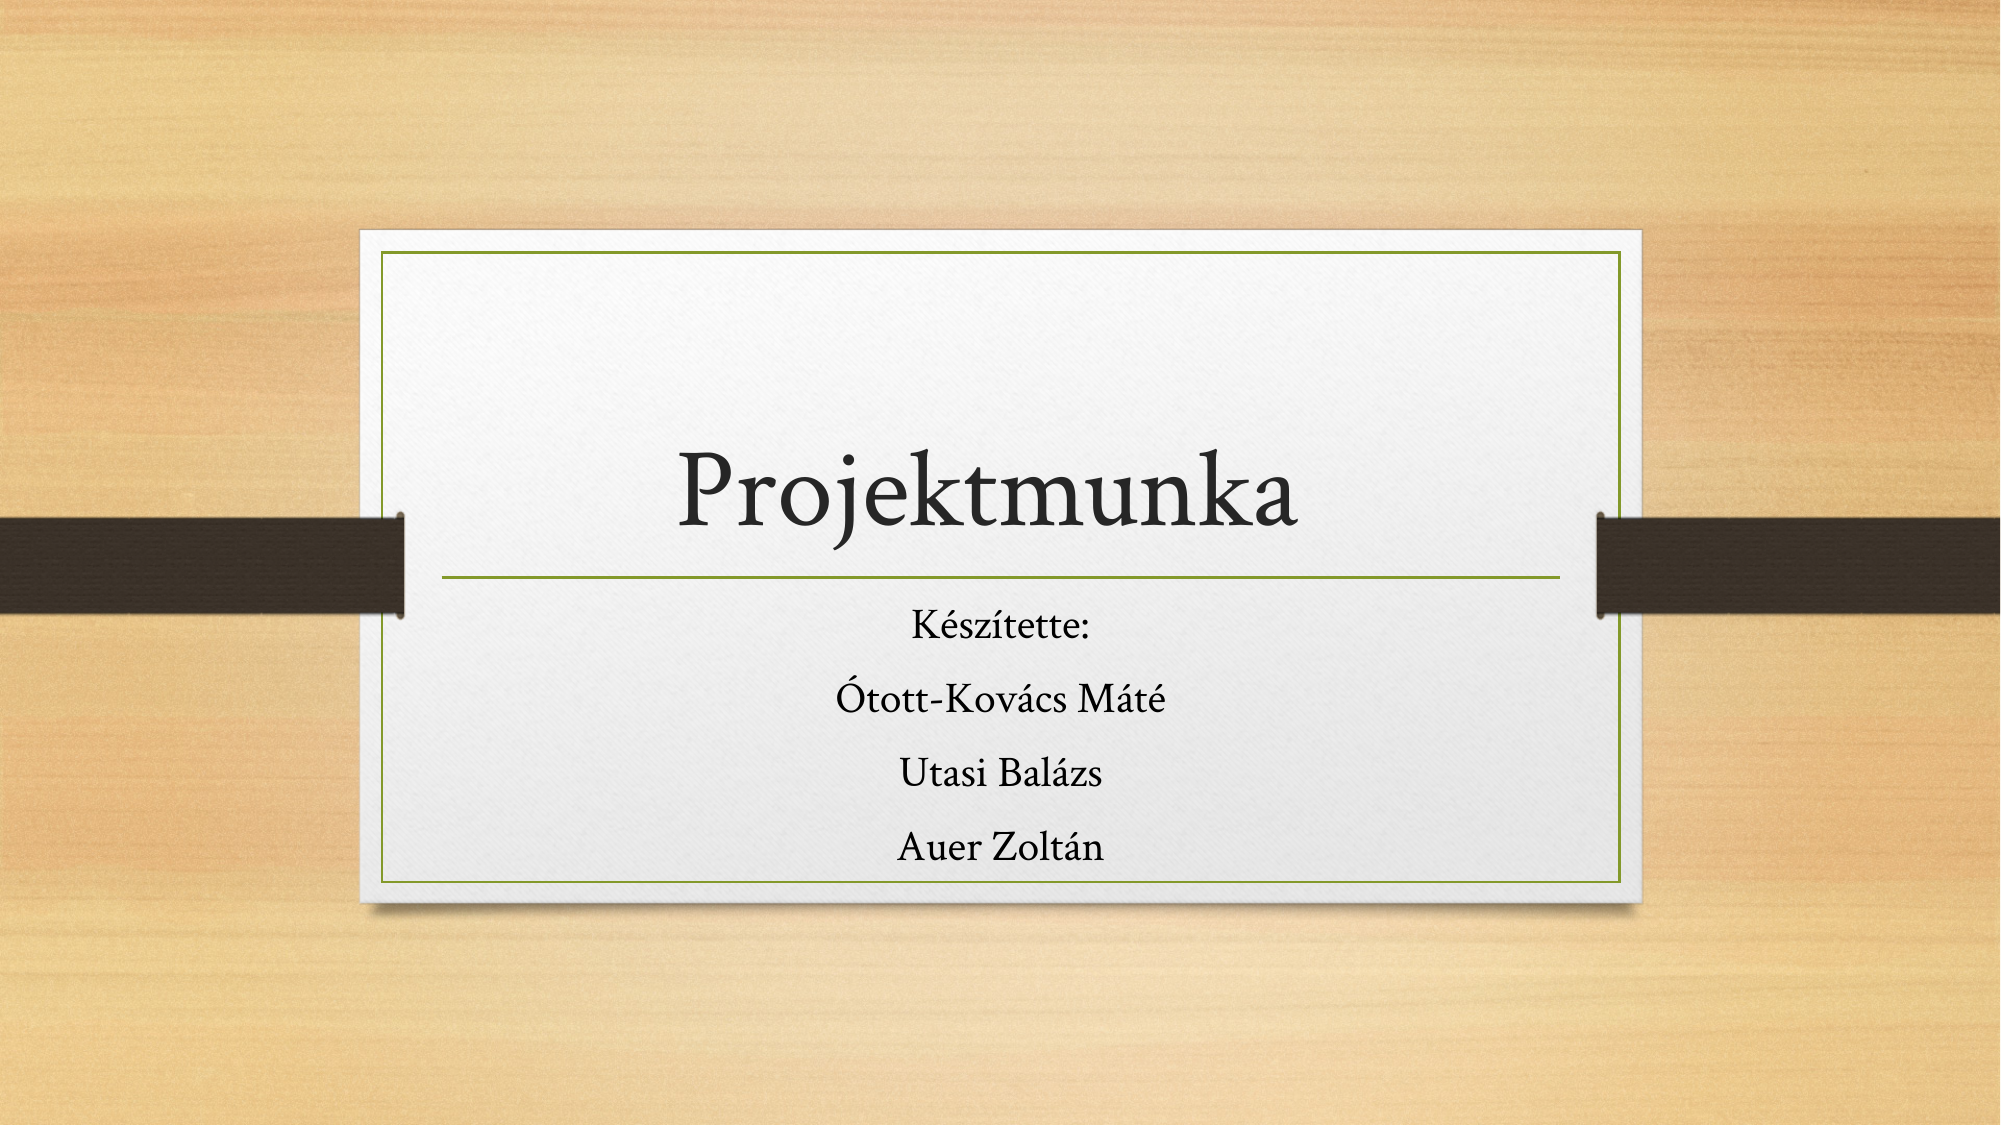

# Projektmunka
Készítette:
Ótott-Kovács Máté
Utasi Balázs
Auer Zoltán